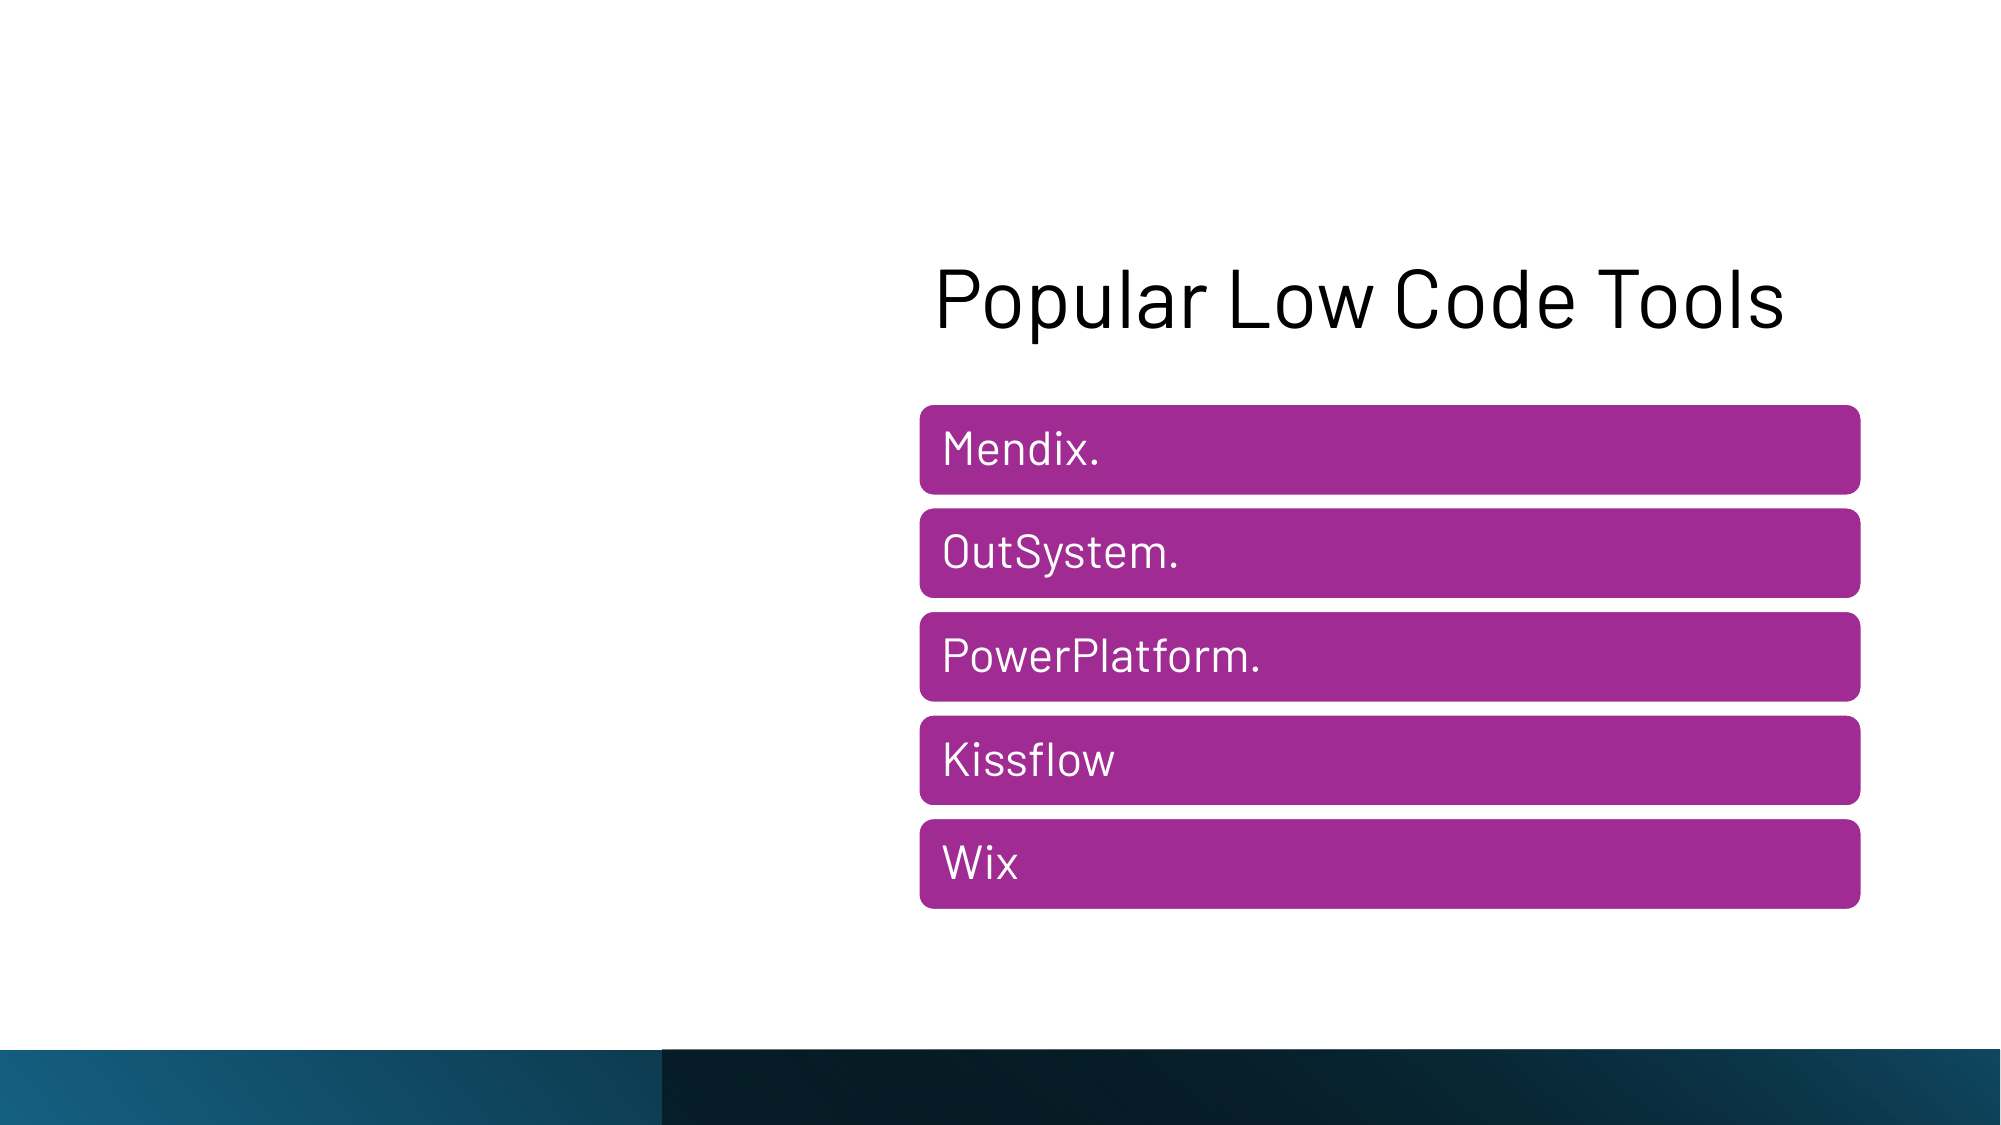

# Popular Low Code Tools
Mendix.
OutSystem.
PowerPlatform.
Kissflow
Wix